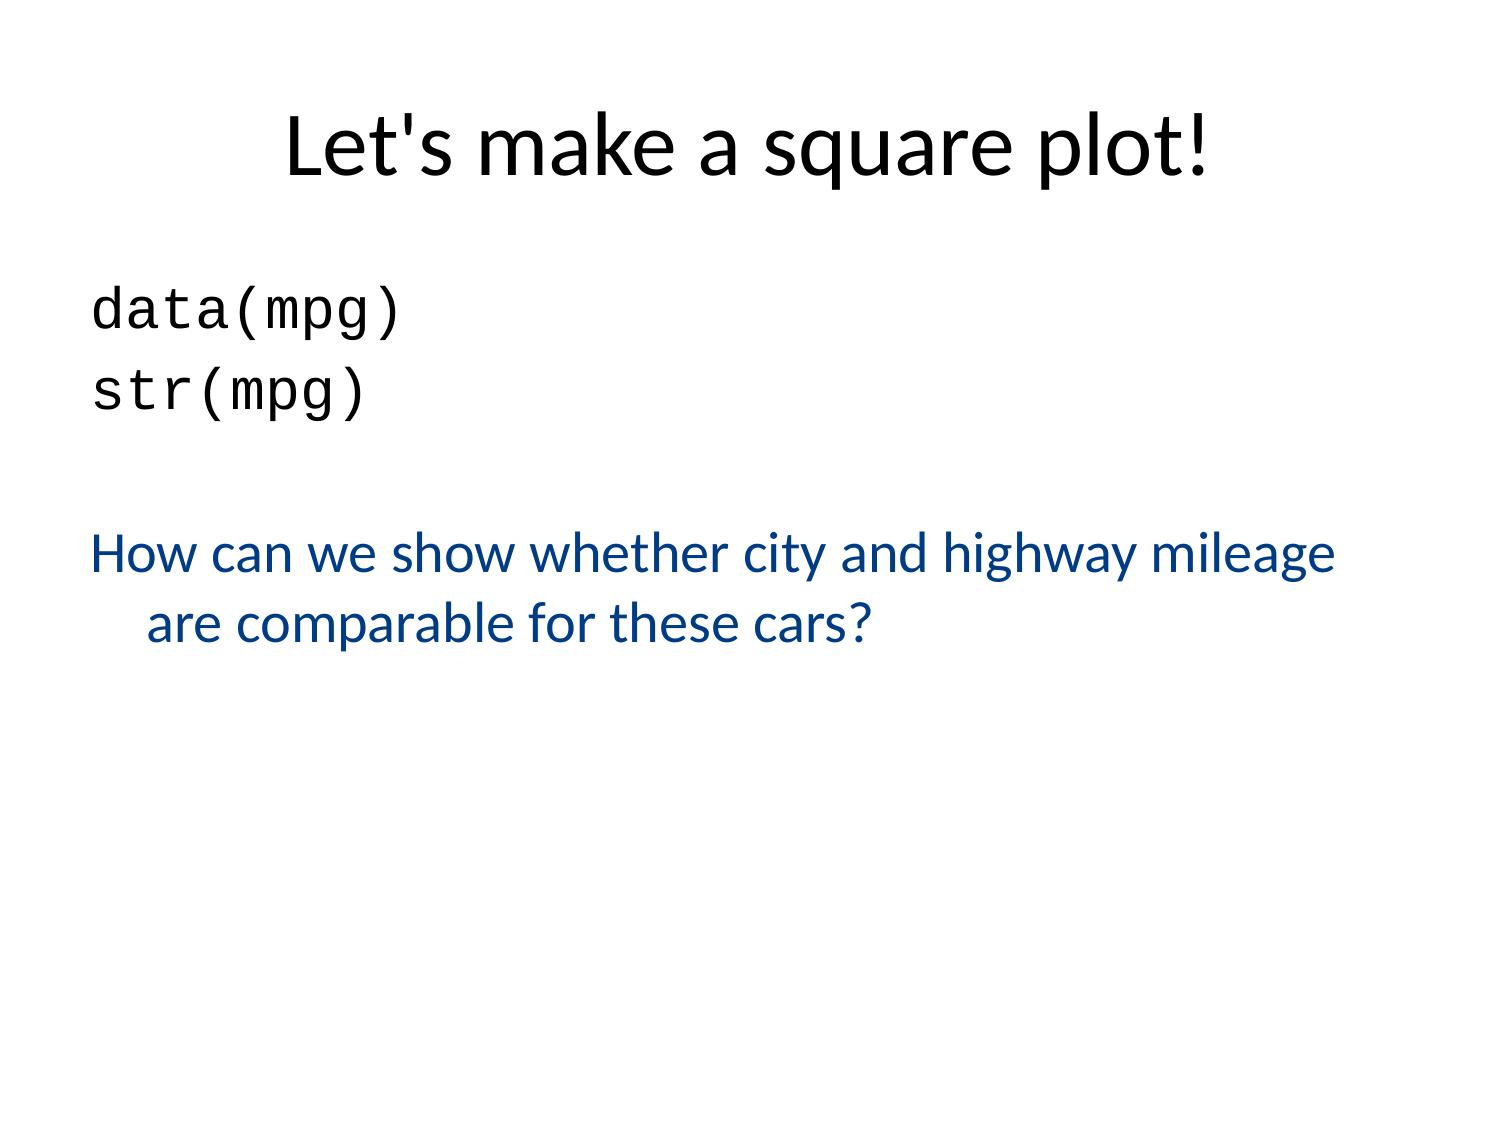

# Let's make a square plot!
data(mpg)
str(mpg)

How can we show whether city and highway mileage are comparable for these cars?